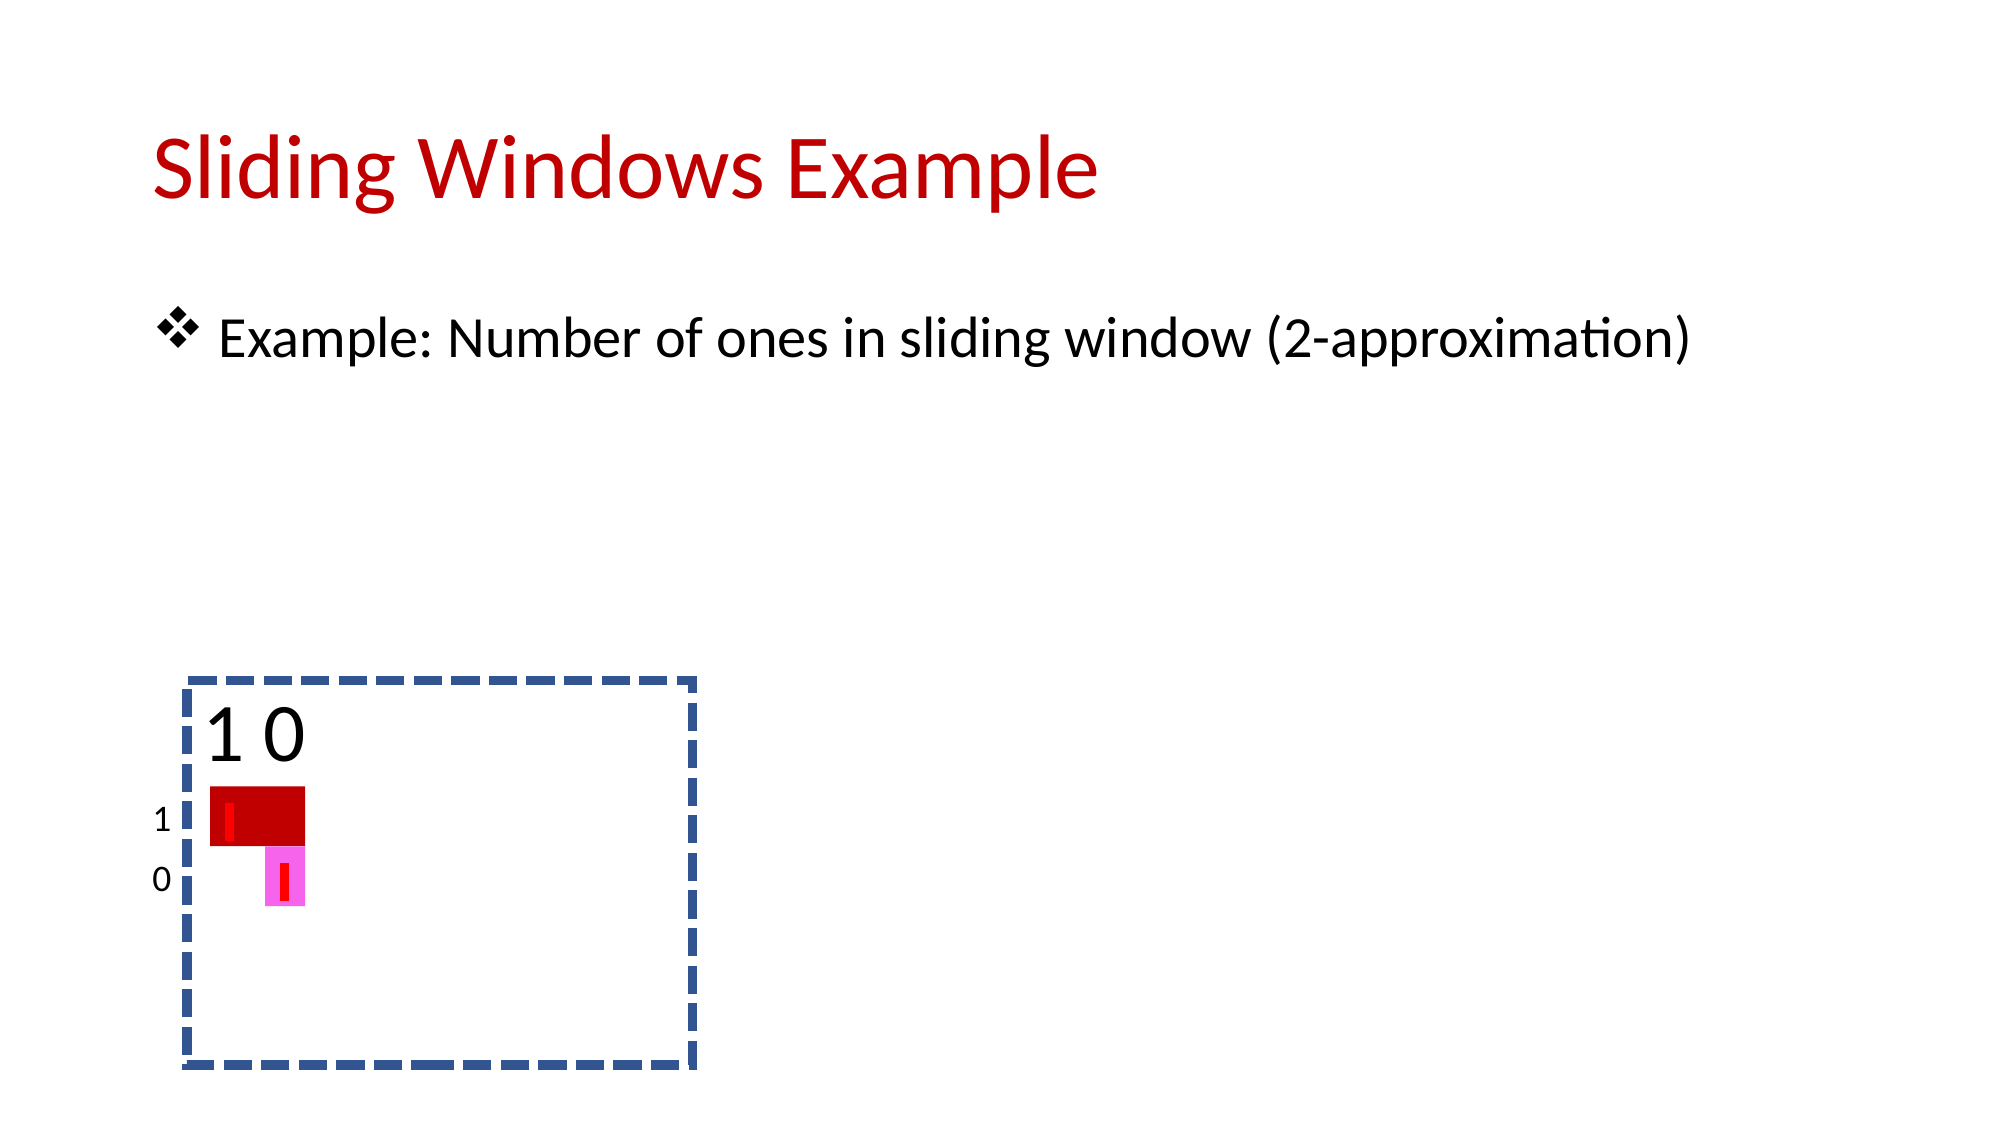

# Sliding Windows Example
 Example: Number of ones in sliding window (2-approximation)
1 0

1

0